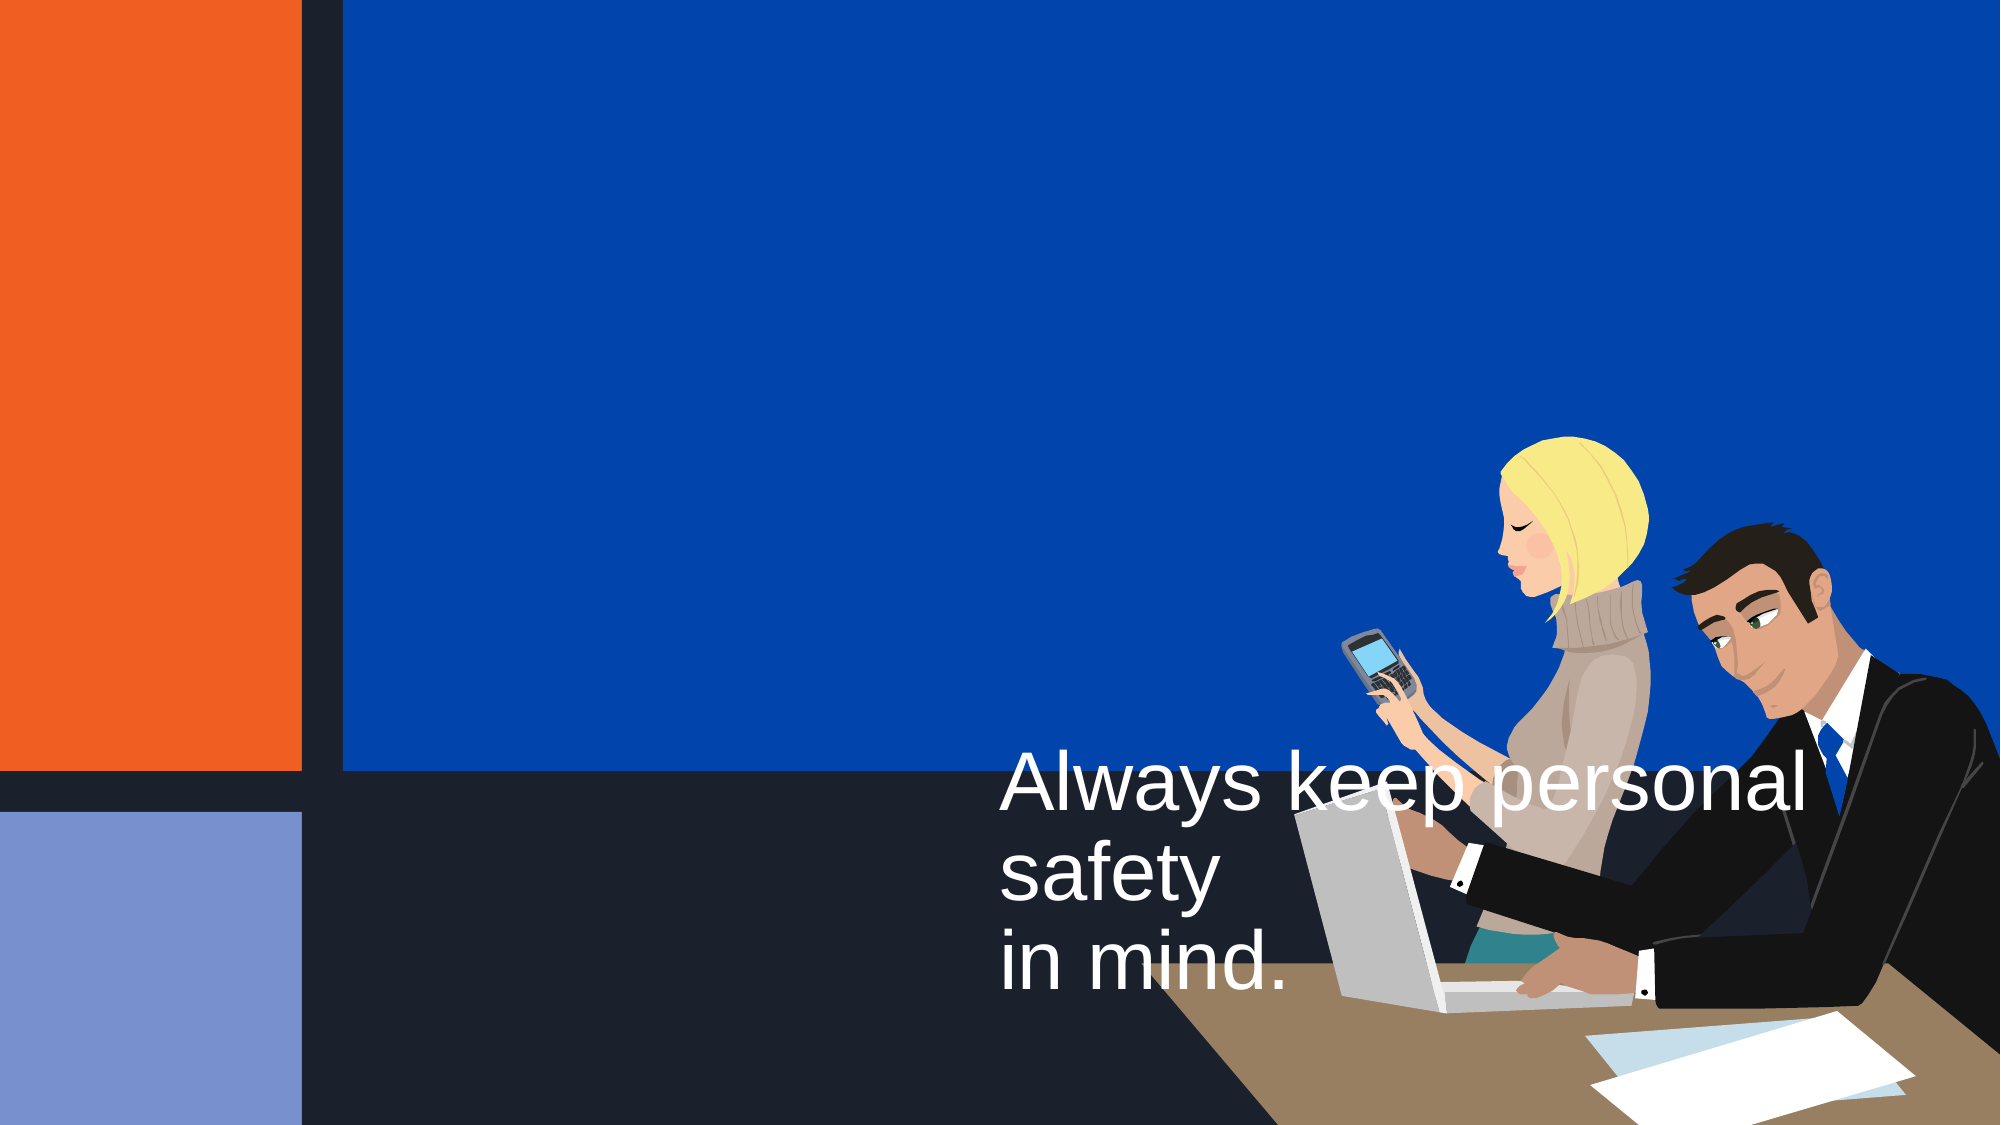

# Always keep personal safety in mind.
Taking certain precautions and adopting safe habits can go a long way toward protecting you from personal harm.